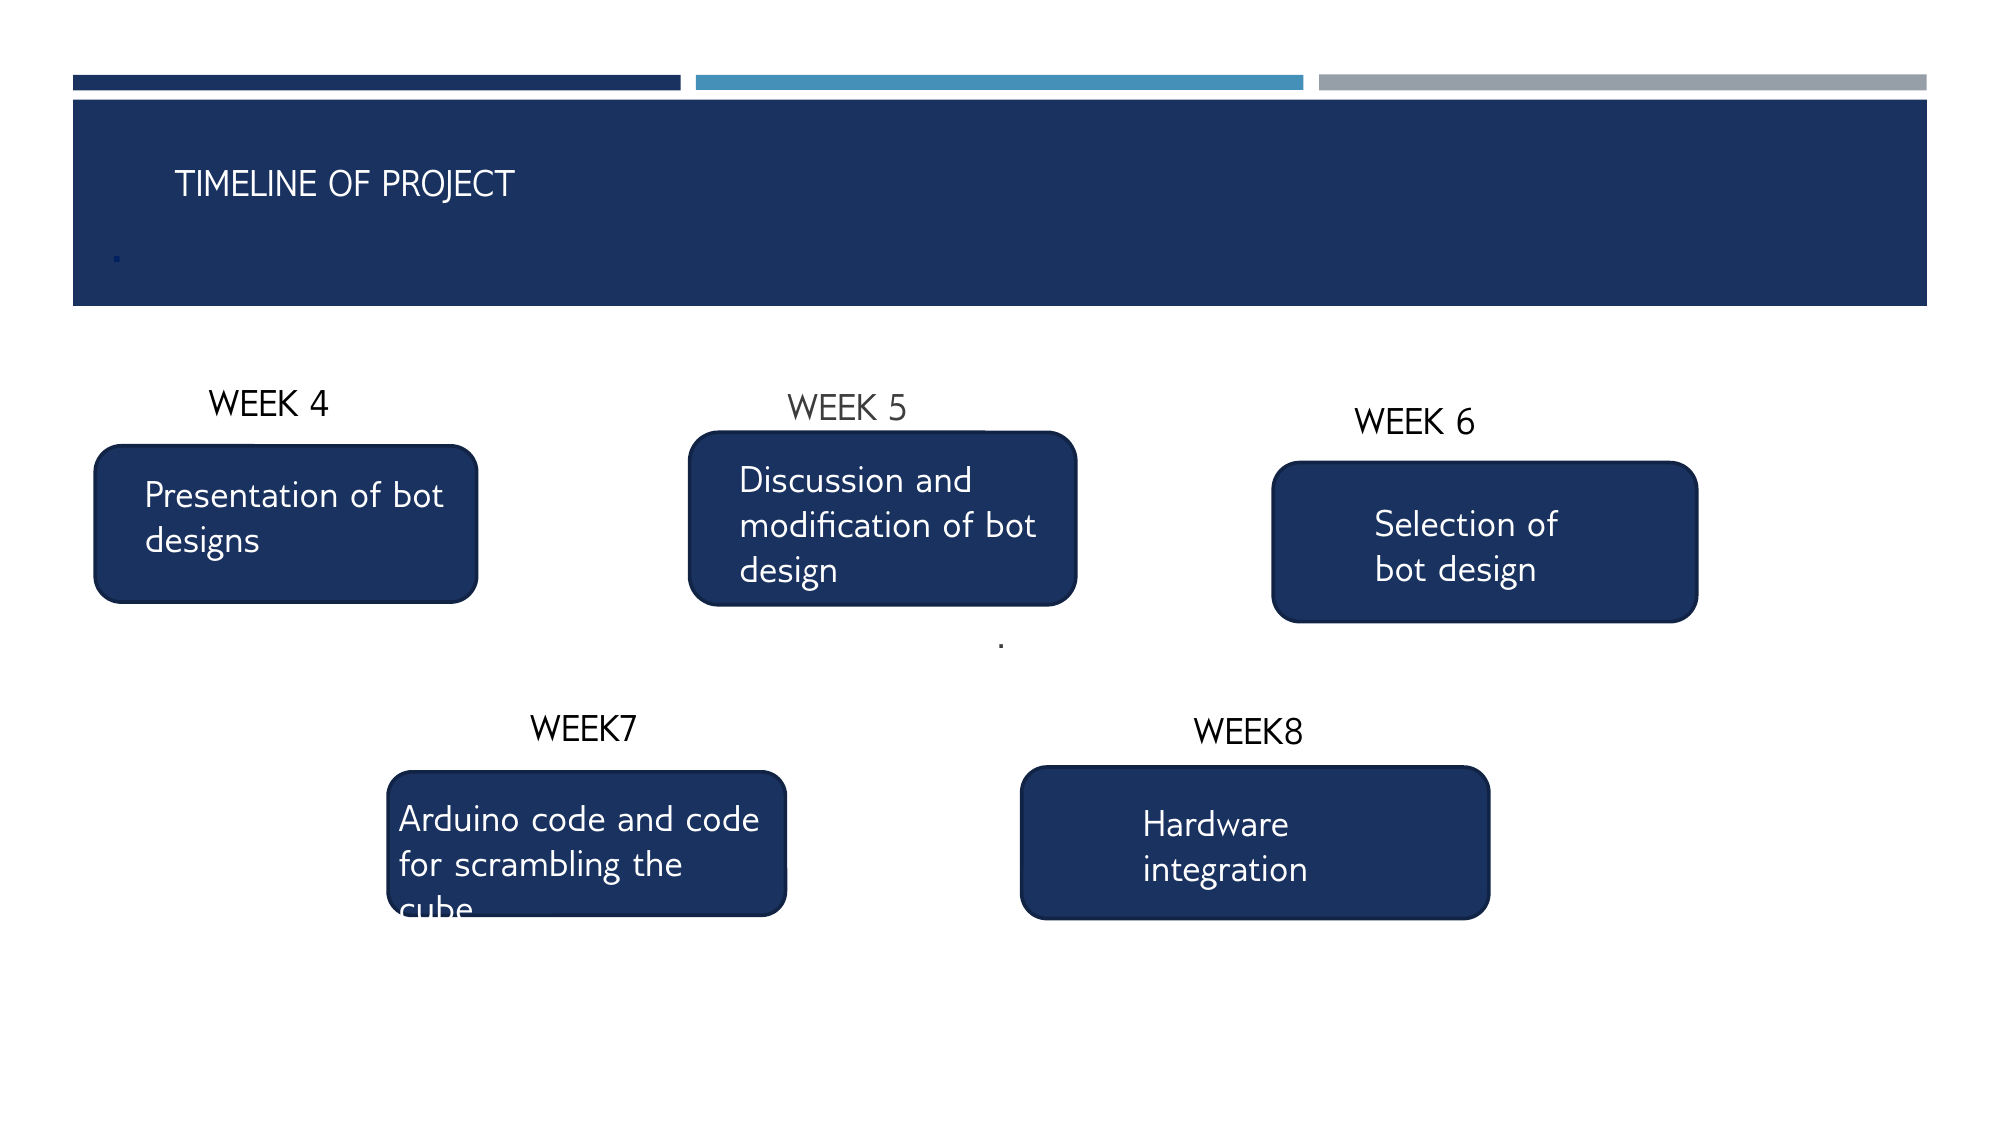

WEEK 5
# .
TIMELINE OF PROJECT
.
WEEK 4
WEEK 6

Discussion and modification of bot design
Presentation of bot designs

Selection of bot design
WEEK7
WEEK8

WEEKWEEWEE
Arduino code and code for scrambling the cube
Hardware integration